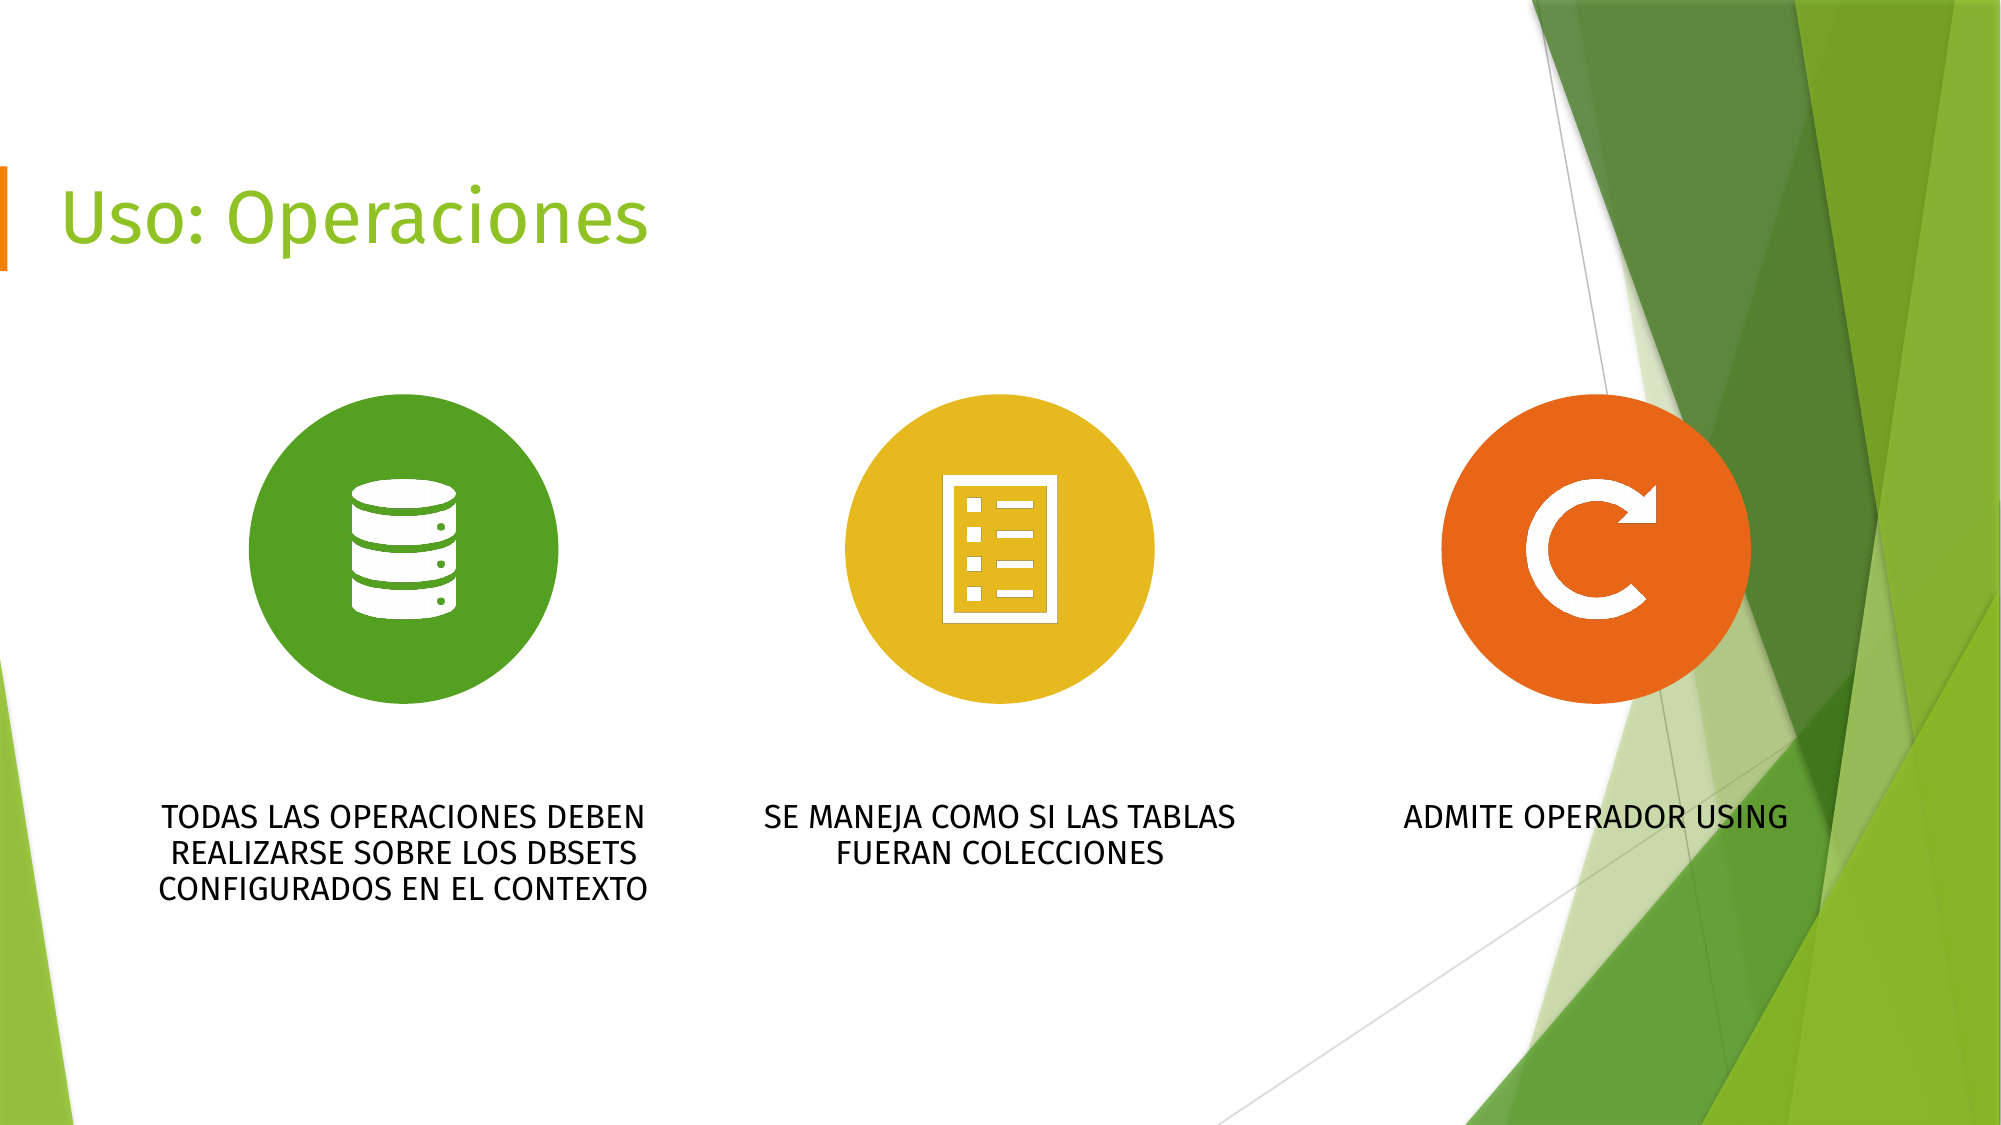

# Uso: Operaciones
Todas las operaciones deben realizarse sobre los DbSets configurados en el contexto
Se maneja como si las tablas fueran colecciones
Admite operador using